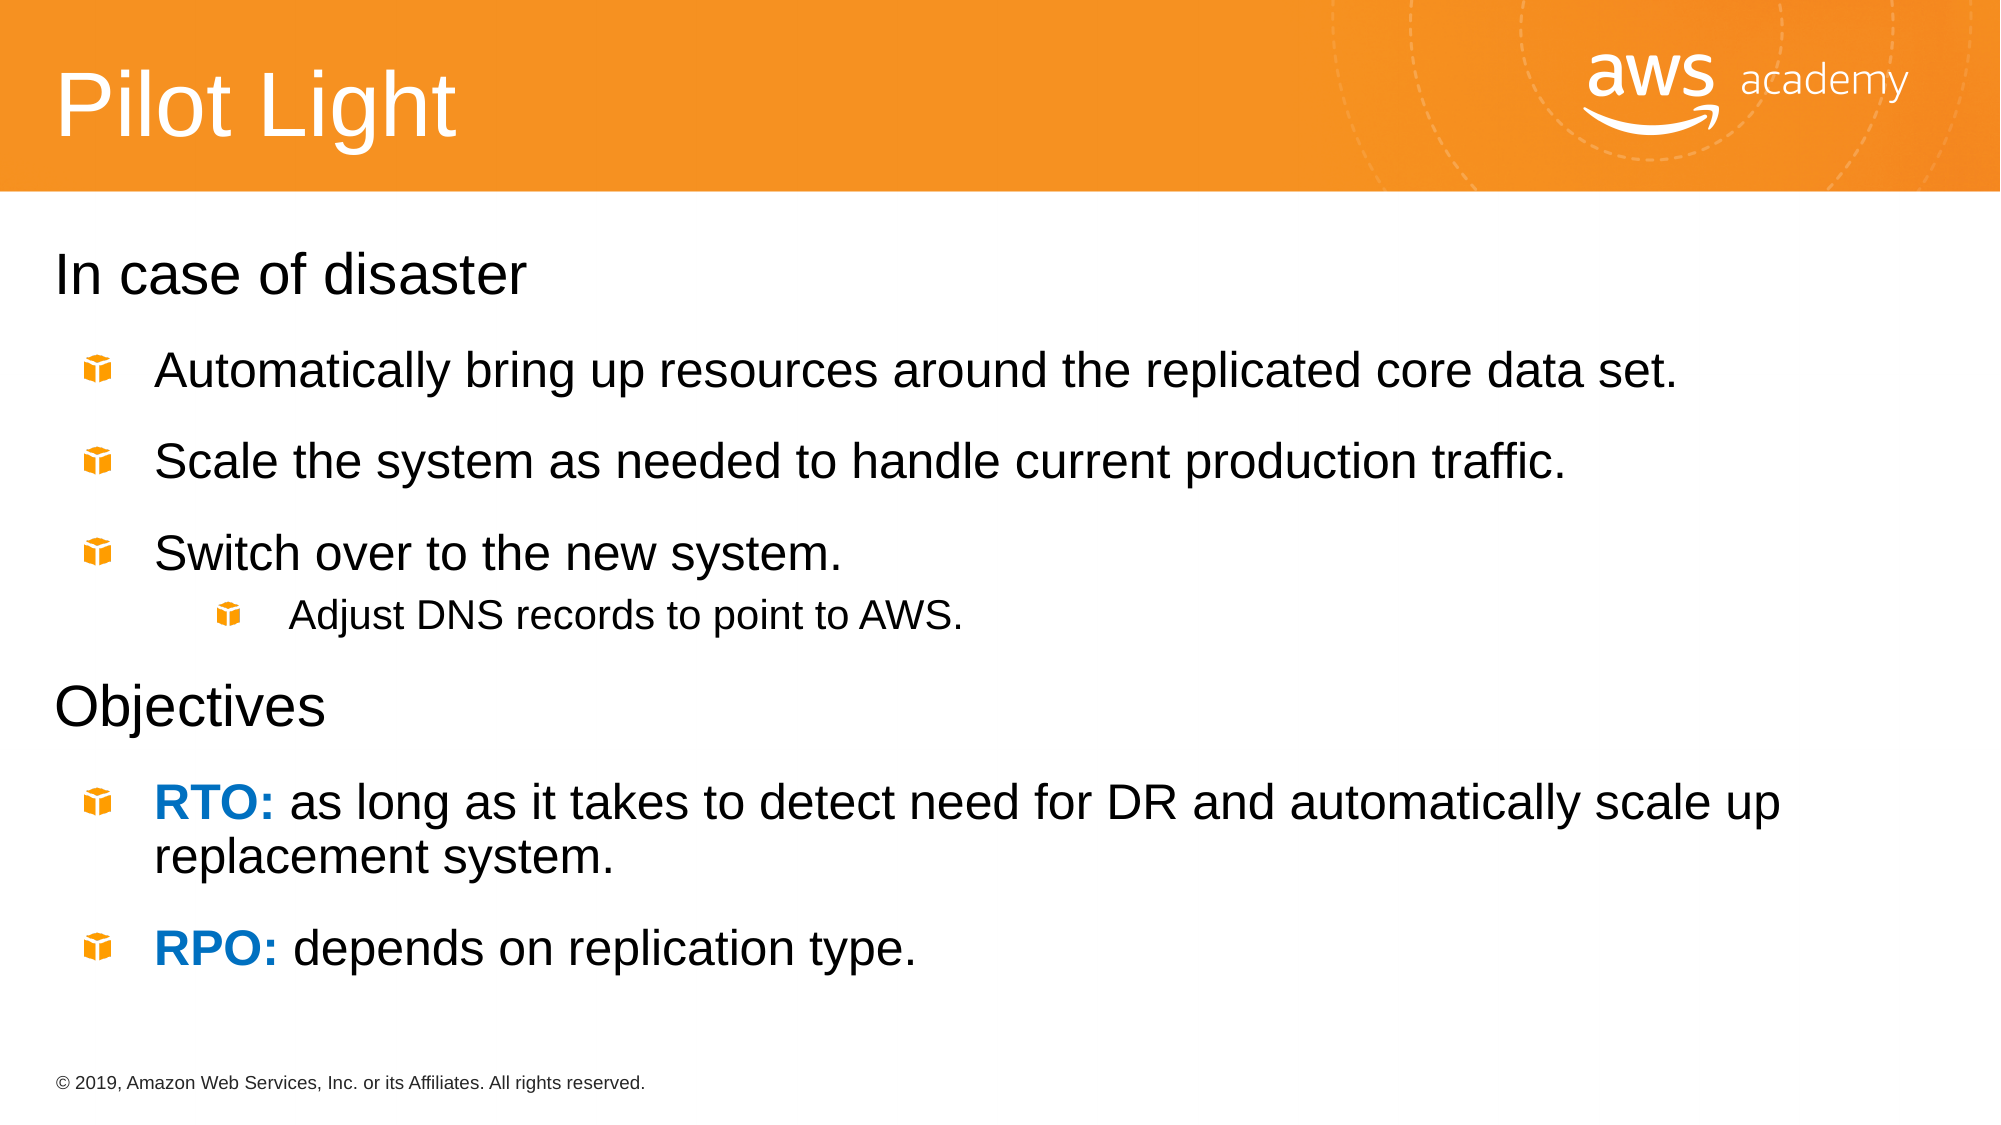

# Pilot Light
In case of disaster
Automatically bring up resources around the replicated core data set.
Scale the system as needed to handle current production traffic.
Switch over to the new system.
Adjust DNS records to point to AWS.
Objectives
RTO: as long as it takes to detect need for DR and automatically scale up replacement system.
RPO: depends on replication type.